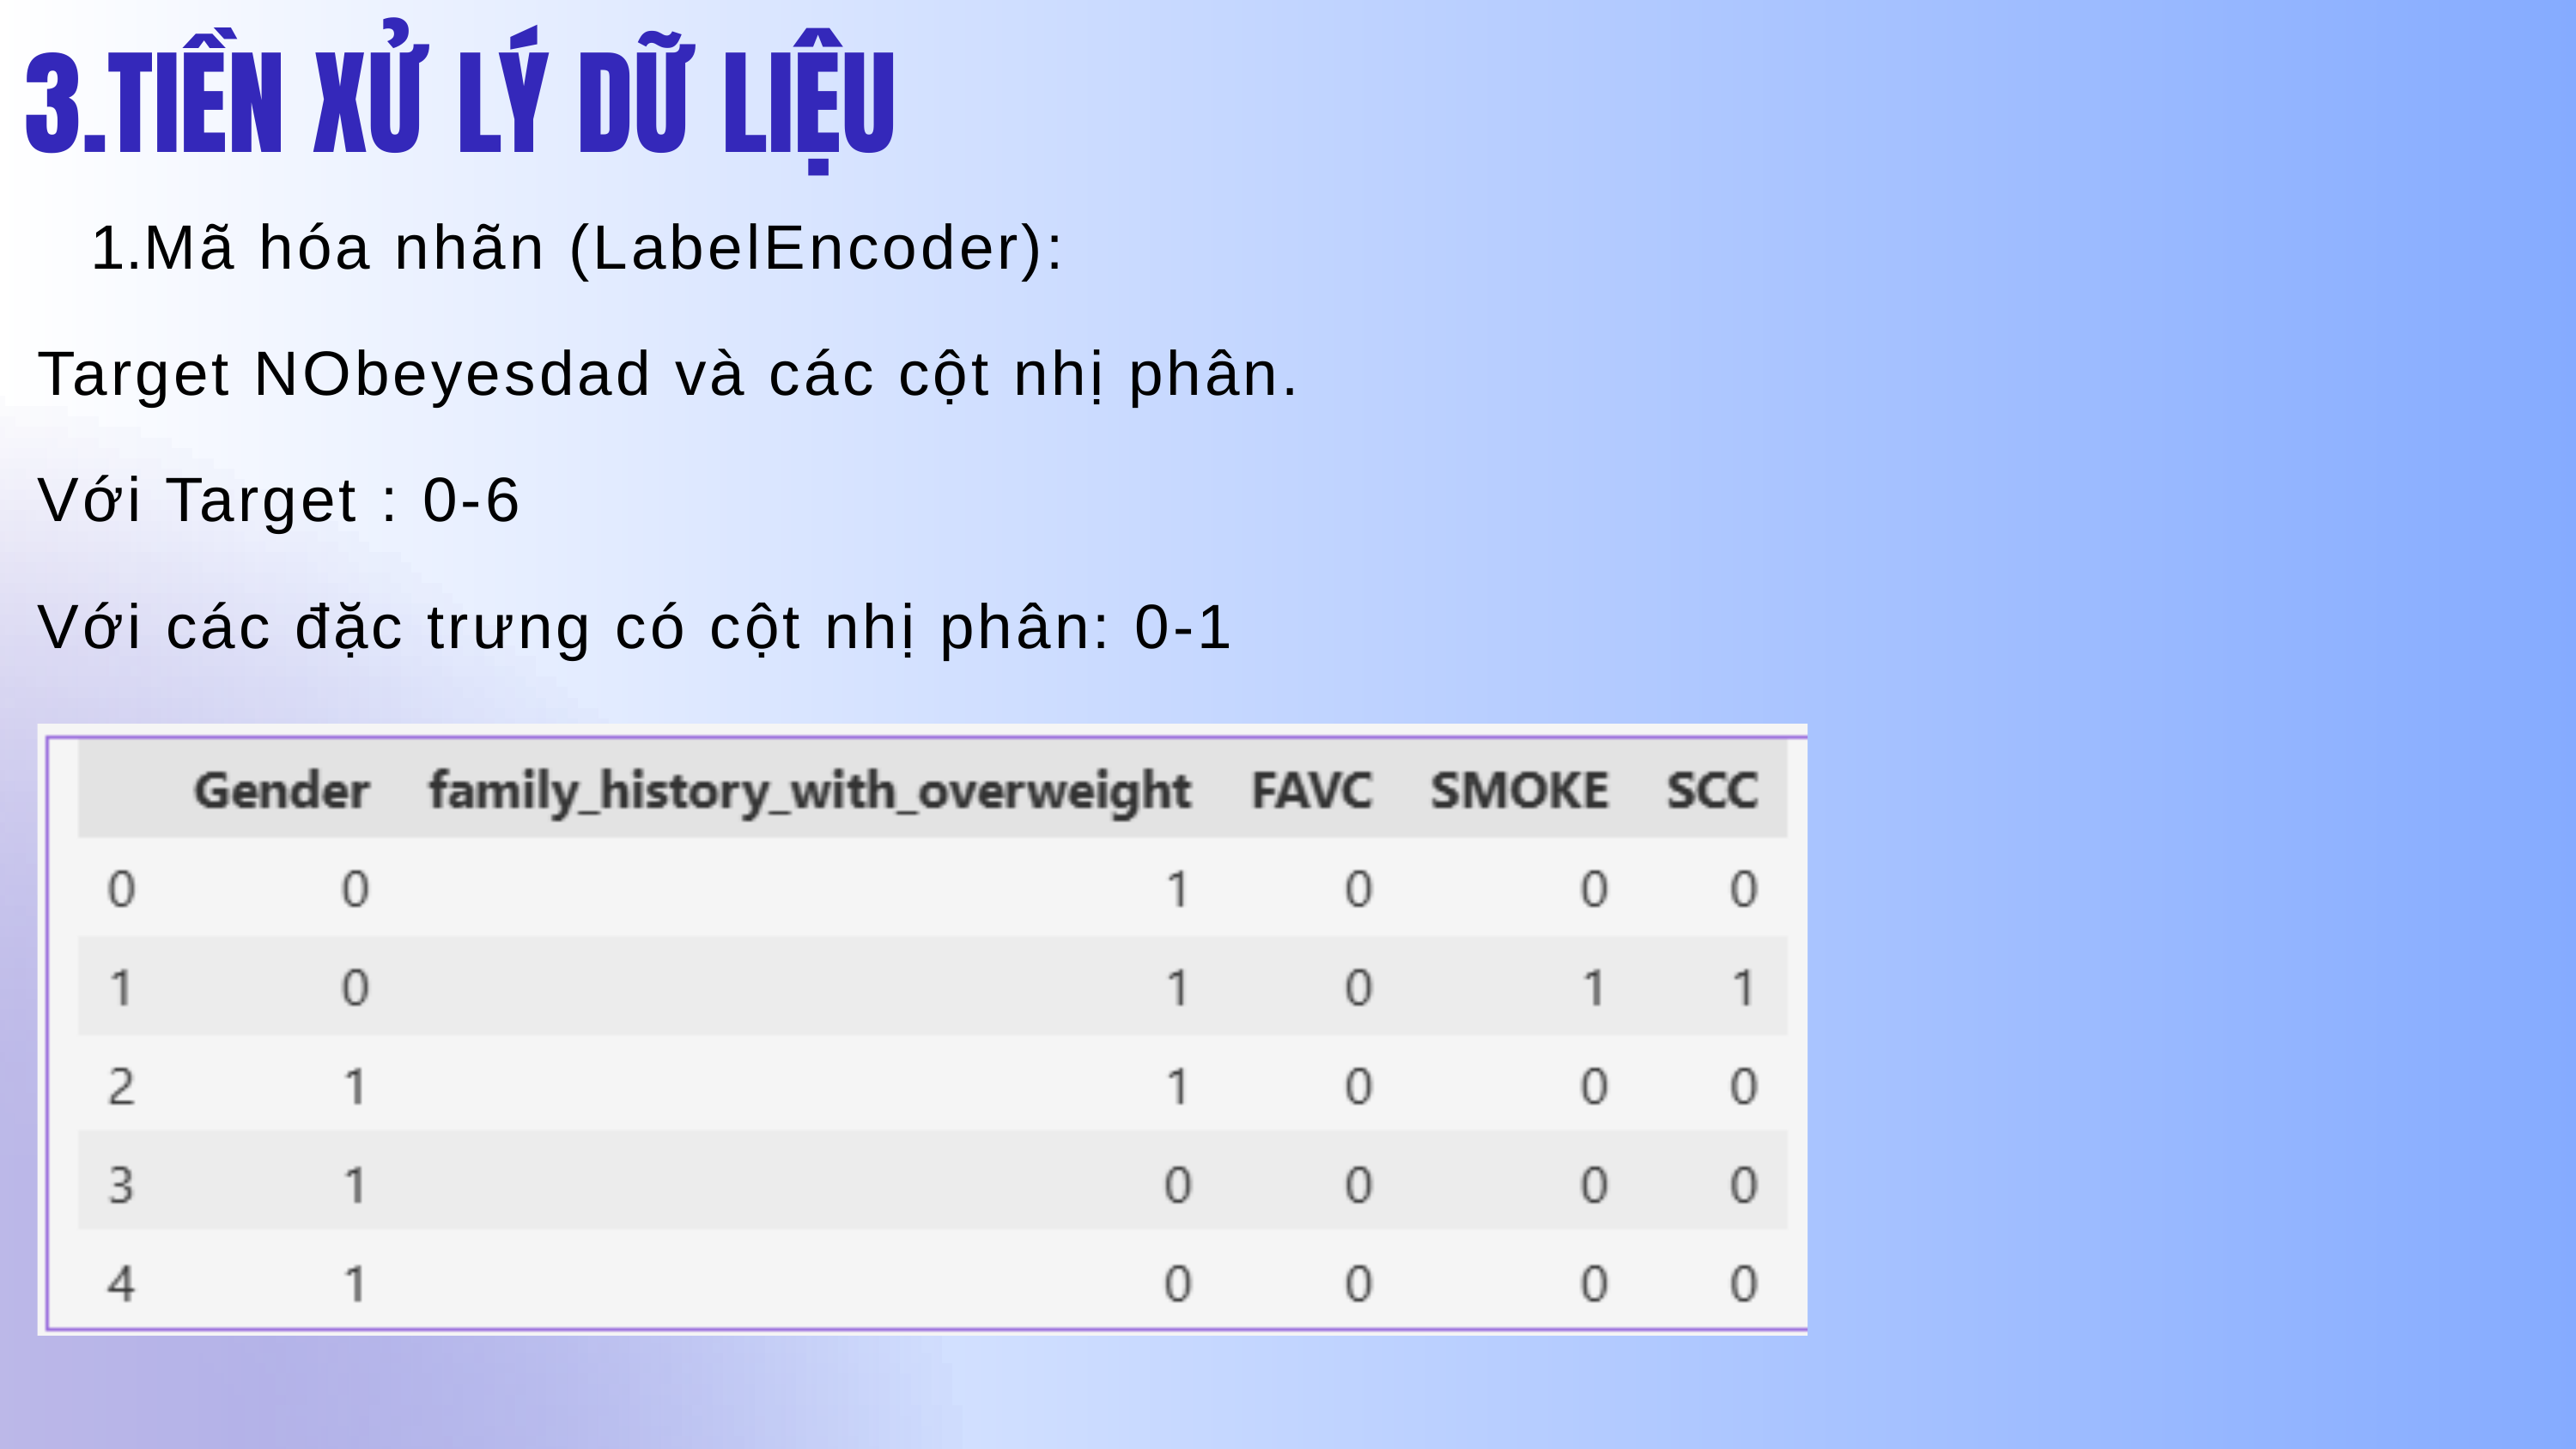

3.TIỀN XỬ LÝ DỮ LIỆU
Mã hóa nhãn (LabelEncoder):
Target NObeyesdad và các cột nhị phân.
Với Target : 0-6
Với các đặc trưng có cột nhị phân: 0-1